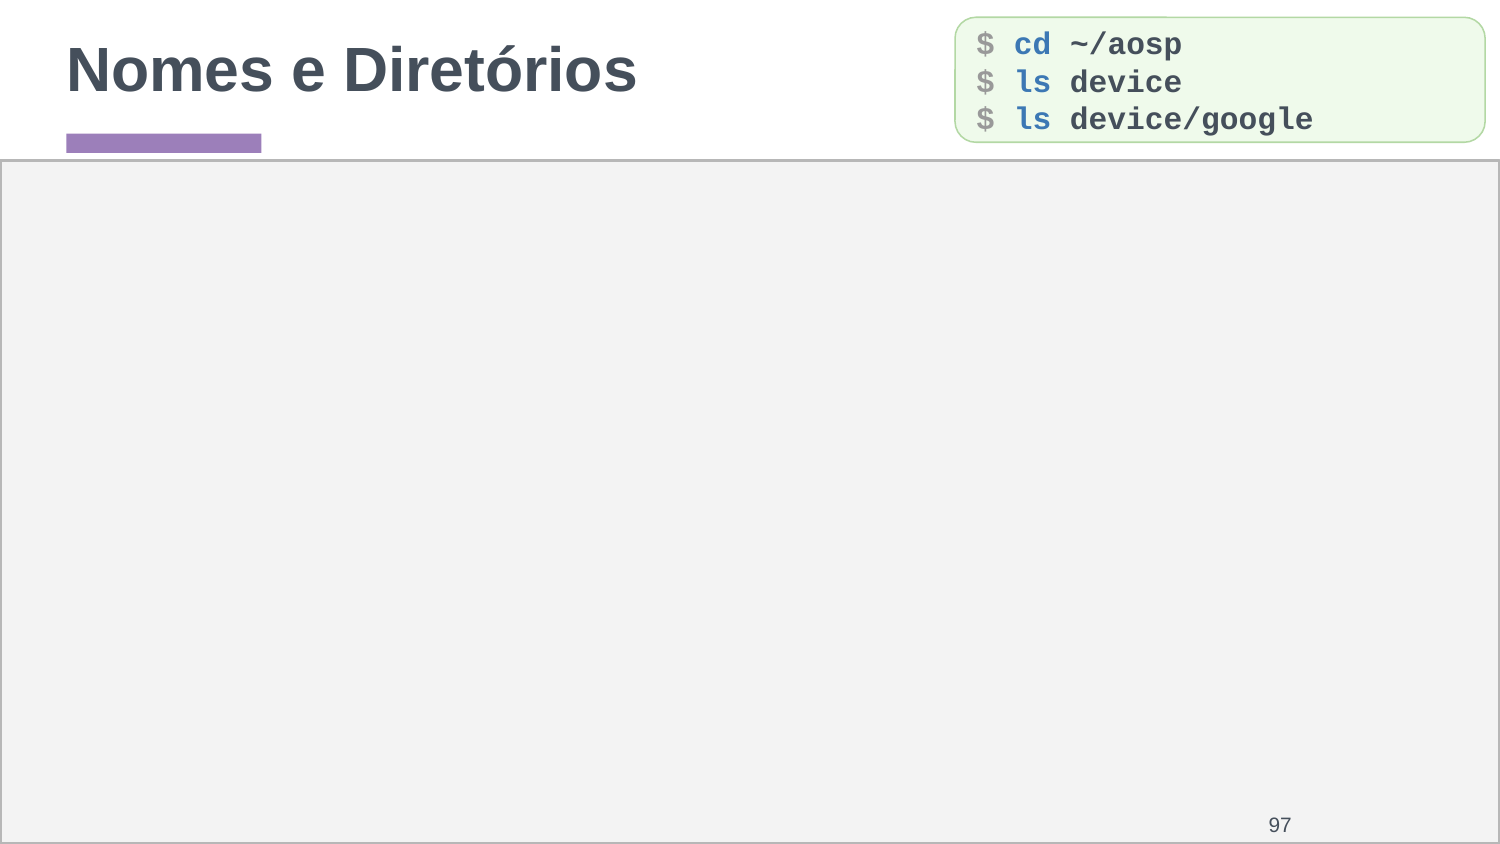

# Nomes e Diretórios
$ cd ~/aosp
$ ls device
$ ls device/google

97